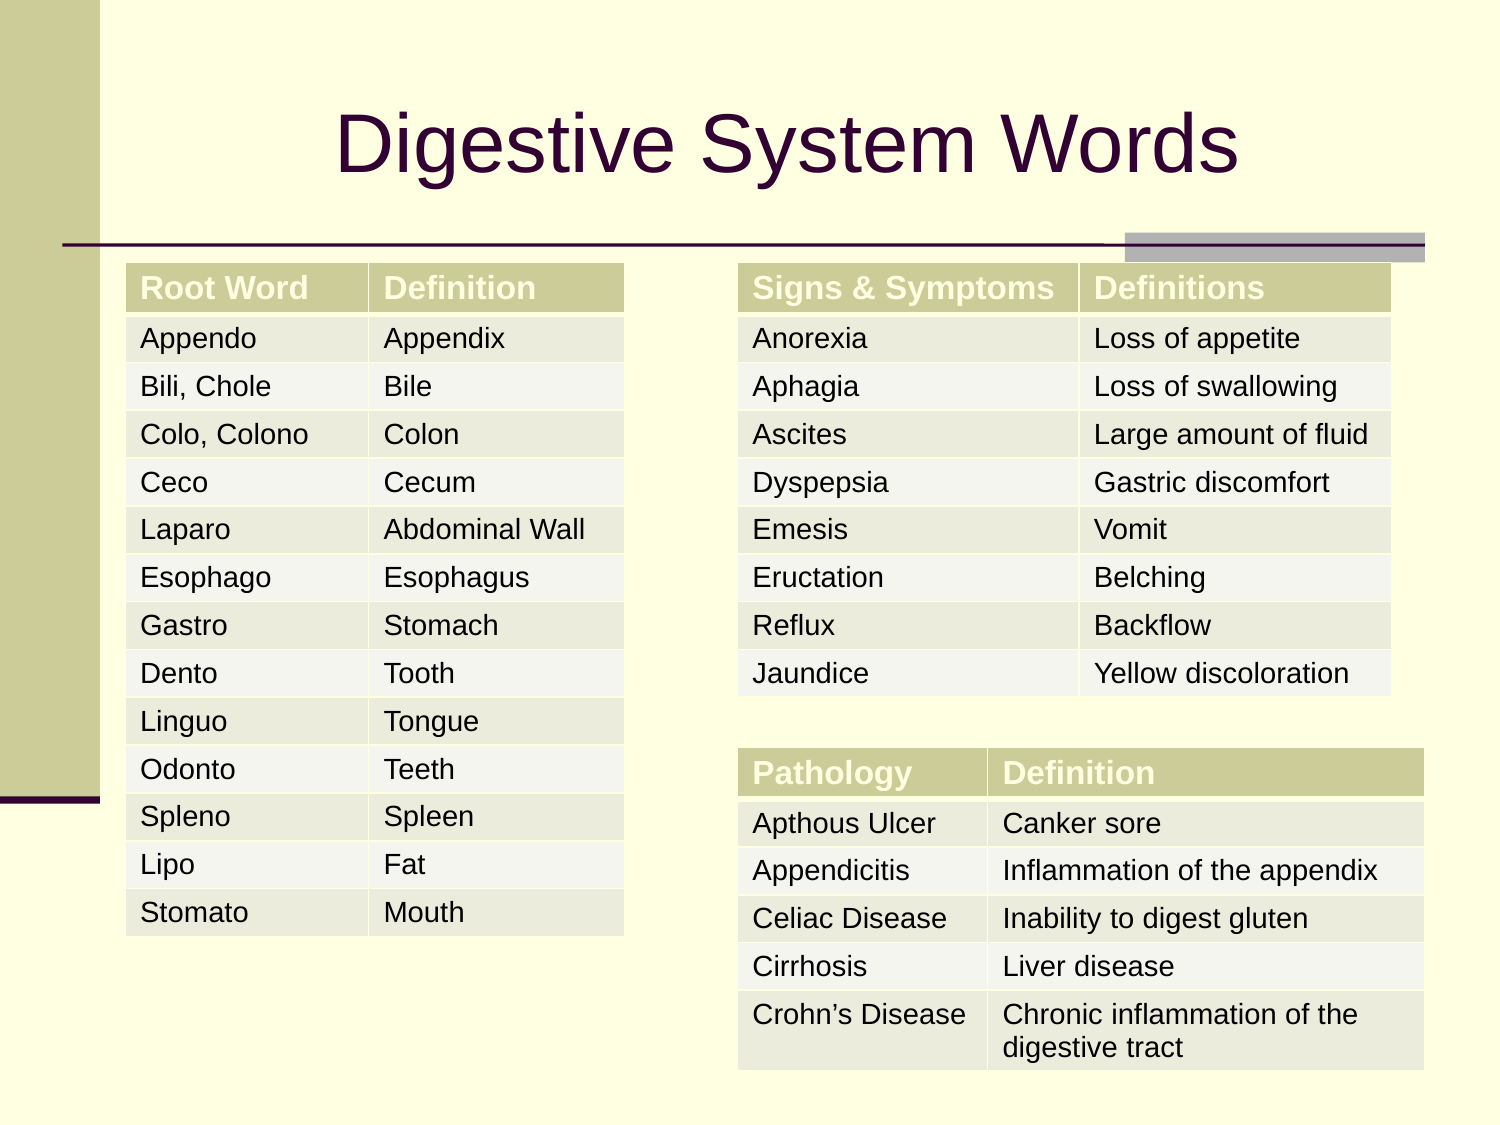

# Digestive System Words
| Root Word | Definition |
| --- | --- |
| Appendo | Appendix |
| Bili, Chole | Bile |
| Colo, Colono | Colon |
| Ceco | Cecum |
| Laparo | Abdominal Wall |
| Esophago | Esophagus |
| Gastro | Stomach |
| Dento | Tooth |
| Linguo | Tongue |
| Odonto | Teeth |
| Spleno | Spleen |
| Lipo | Fat |
| Stomato | Mouth |
| Signs & Symptoms | Definitions |
| --- | --- |
| Anorexia | Loss of appetite |
| Aphagia | Loss of swallowing |
| Ascites | Large amount of fluid |
| Dyspepsia | Gastric discomfort |
| Emesis | Vomit |
| Eructation | Belching |
| Reflux | Backflow |
| Jaundice | Yellow discoloration |
| Pathology | Definition |
| --- | --- |
| Apthous Ulcer | Canker sore |
| Appendicitis | Inflammation of the appendix |
| Celiac Disease | Inability to digest gluten |
| Cirrhosis | Liver disease |
| Crohn’s Disease | Chronic inflammation of the digestive tract |
47